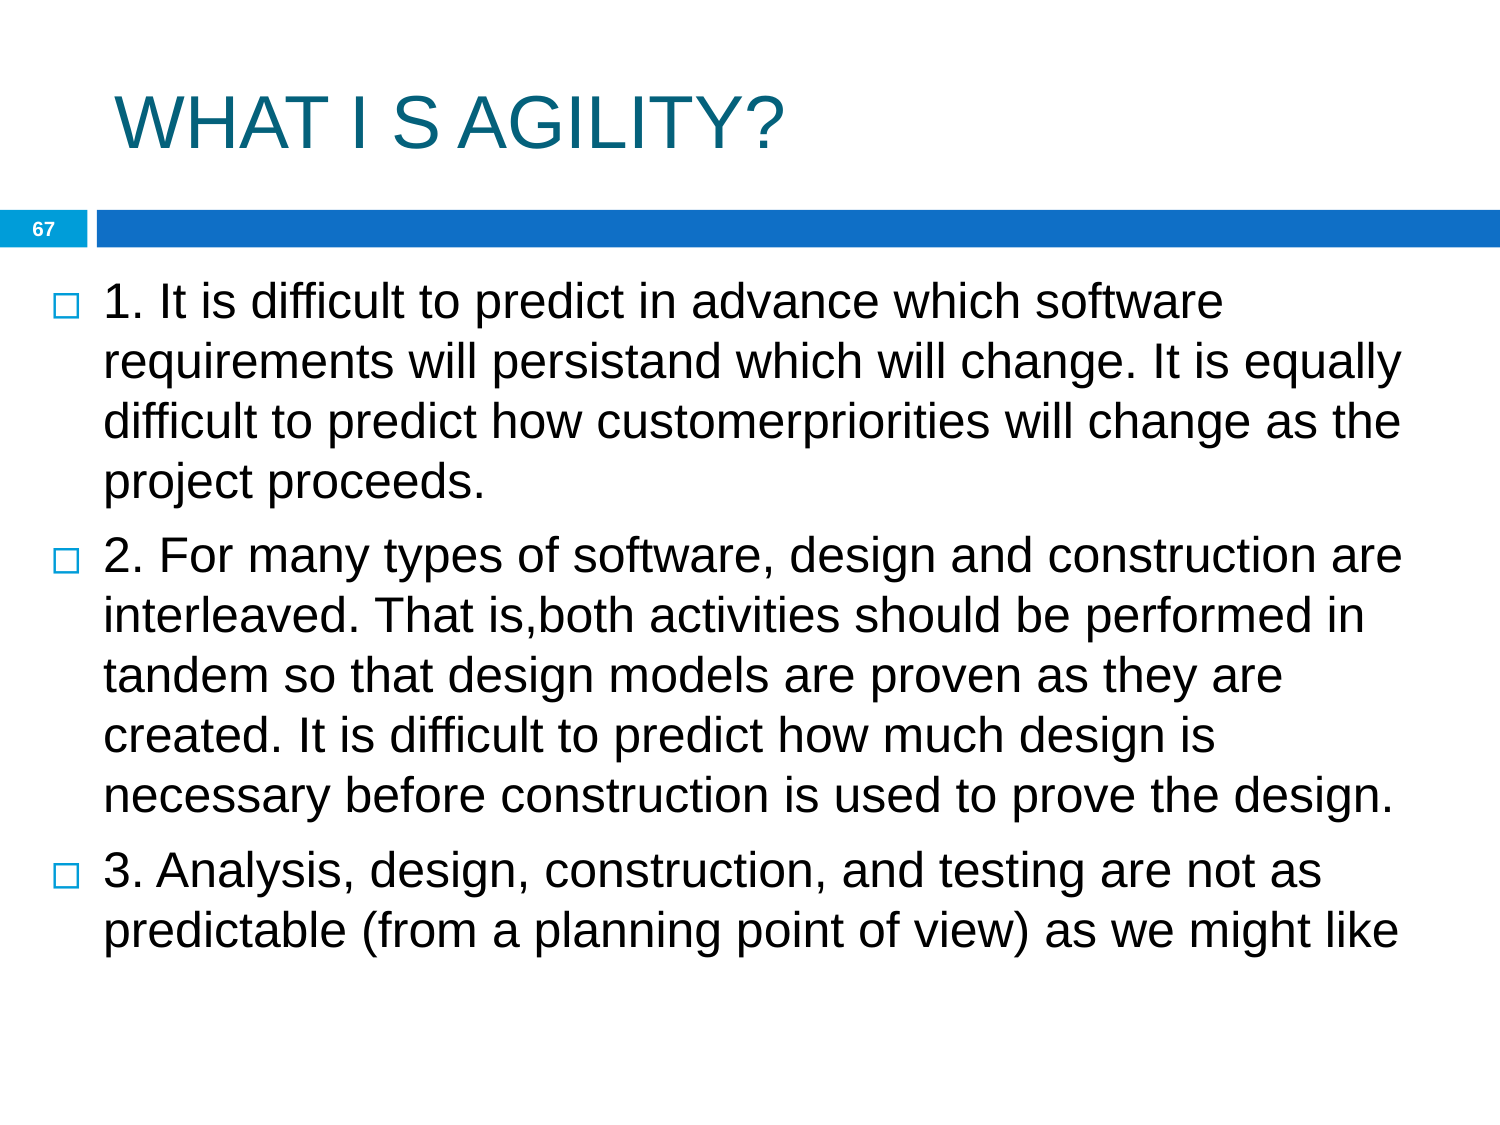

# WHAT I S AGILITY?
67
1. It is difficult to predict in advance which software requirements will persistand which will change. It is equally difficult to predict how customerpriorities will change as the project proceeds.
2. For many types of software, design and construction are interleaved. That is,both activities should be performed in tandem so that design models are proven as they are created. It is difficult to predict how much design is necessary before construction is used to prove the design.
3. Analysis, design, construction, and testing are not as predictable (from a planning point of view) as we might like